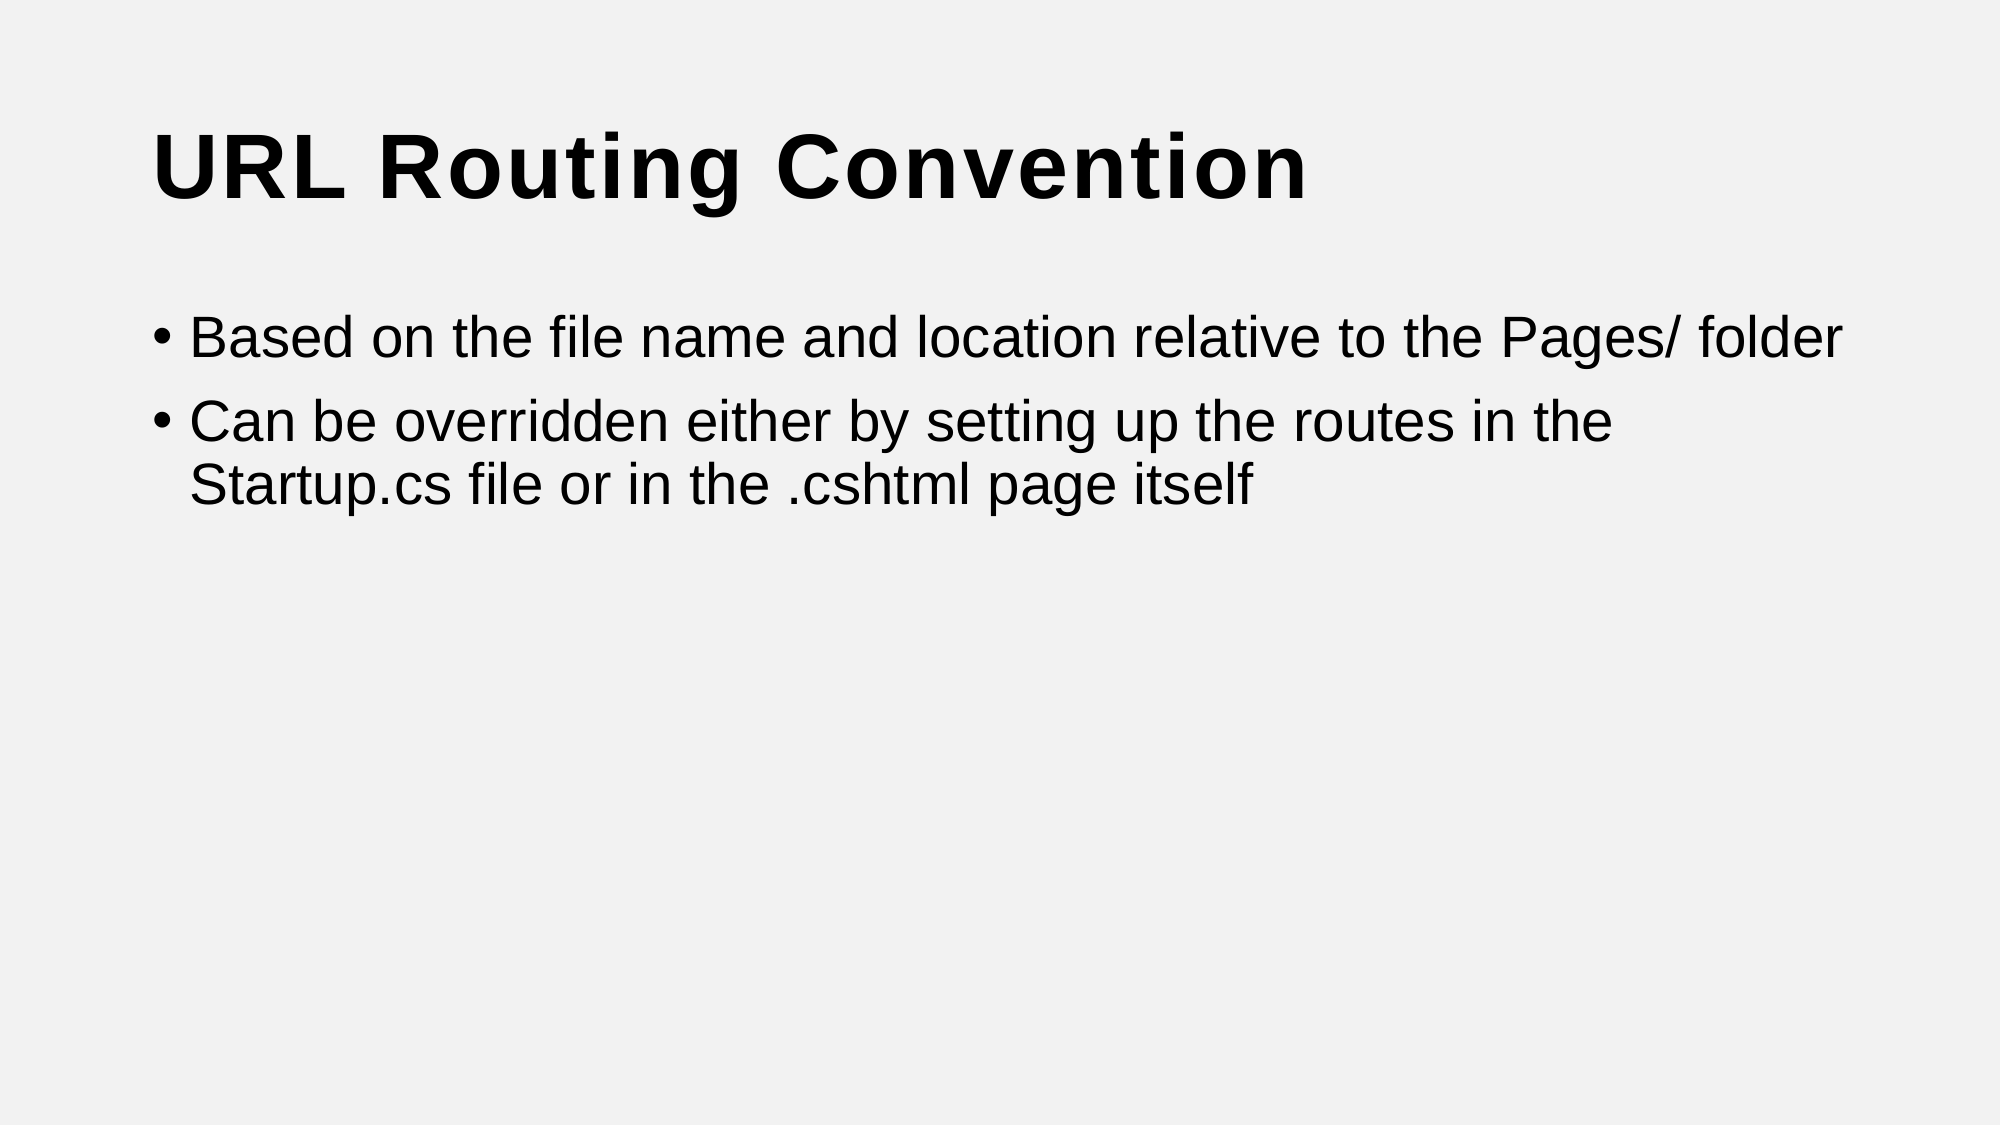

# URL Routing Convention
Based on the file name and location relative to the Pages/ folder
Can be overridden either by setting up the routes in the Startup.cs file or in the .cshtml page itself